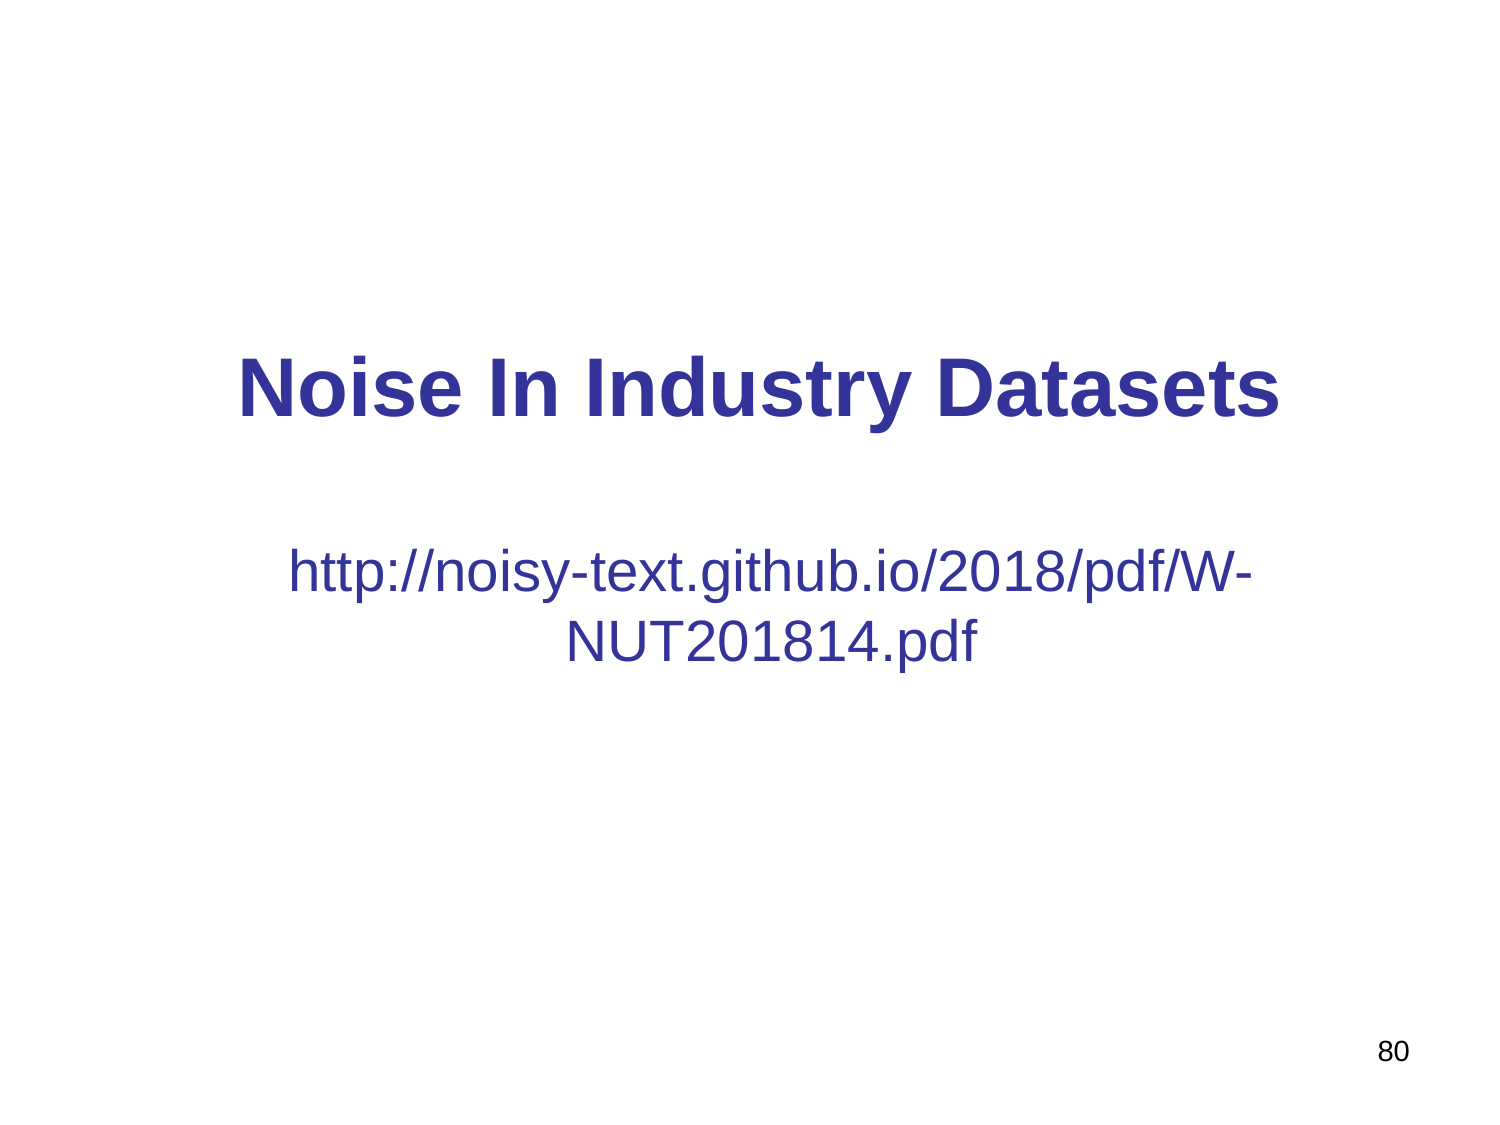

# Noise In Industry Datasets http://noisy-text.github.io/2018/pdf/W-NUT201814.pdf
80